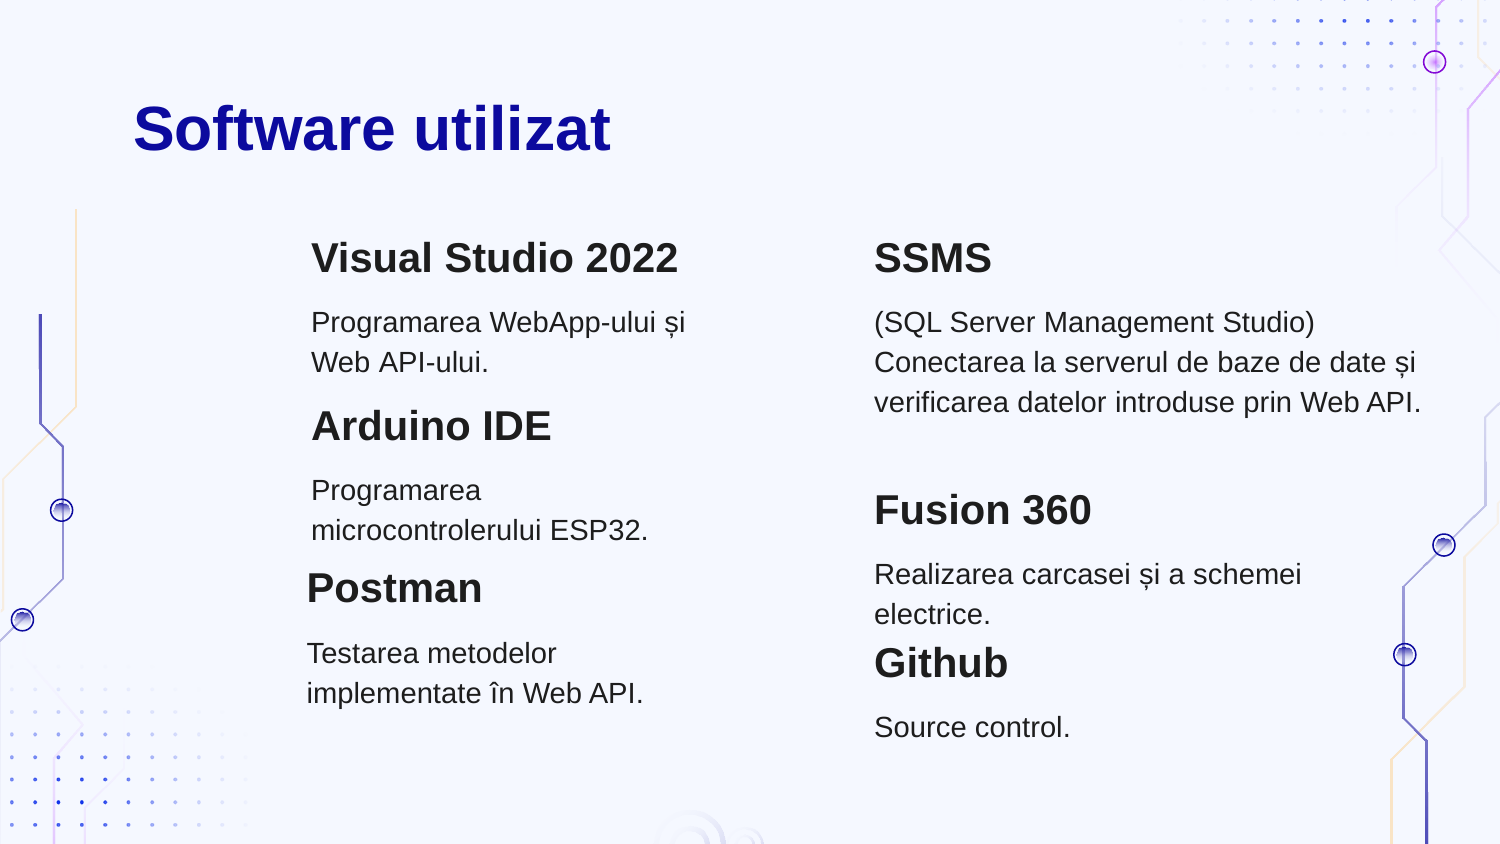

# Software utilizat
Visual Studio 2022
SSMS
Programarea WebApp-ului și Web API-ului.
(SQL Server Management Studio)
Conectarea la serverul de baze de date și verificarea datelor introduse prin Web API.
Arduino IDE
Programarea microcontrolerului ESP32.
Fusion 360
Realizarea carcasei și a schemei electrice.
Postman
Testarea metodelor implementate în Web API.
Github
Source control.